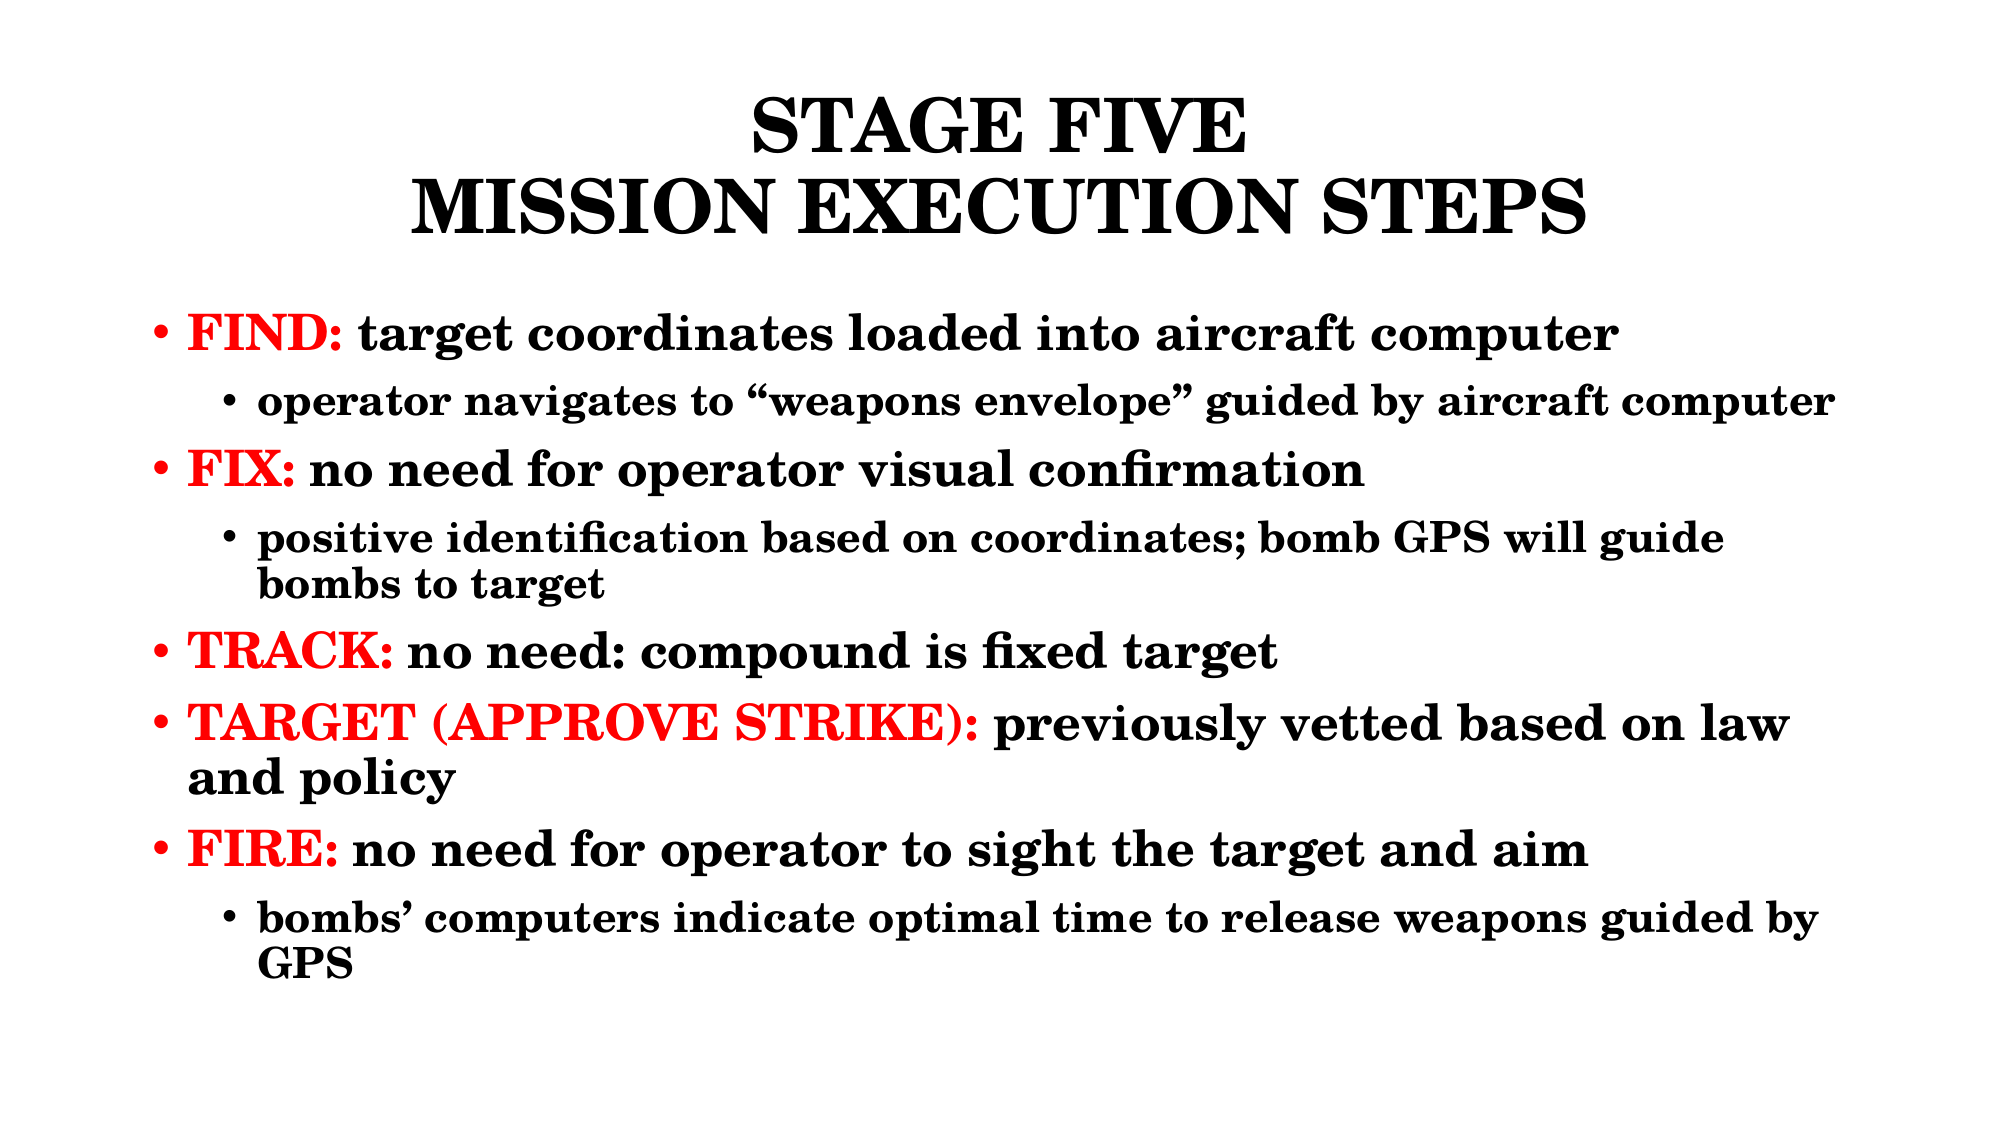

# STAGE FIVE MISSION EXECUTION STEPS
FIND: target coordinates loaded into aircraft computer
operator navigates to “weapons envelope” guided by aircraft computer
FIX: no need for operator visual confirmation
positive identification based on coordinates; bomb GPS will guide bombs to target
TRACK: no need: compound is fixed target
TARGET (APPROVE STRIKE): previously vetted based on law and policy
FIRE: no need for operator to sight the target and aim
bombs’ computers indicate optimal time to release weapons guided by GPS